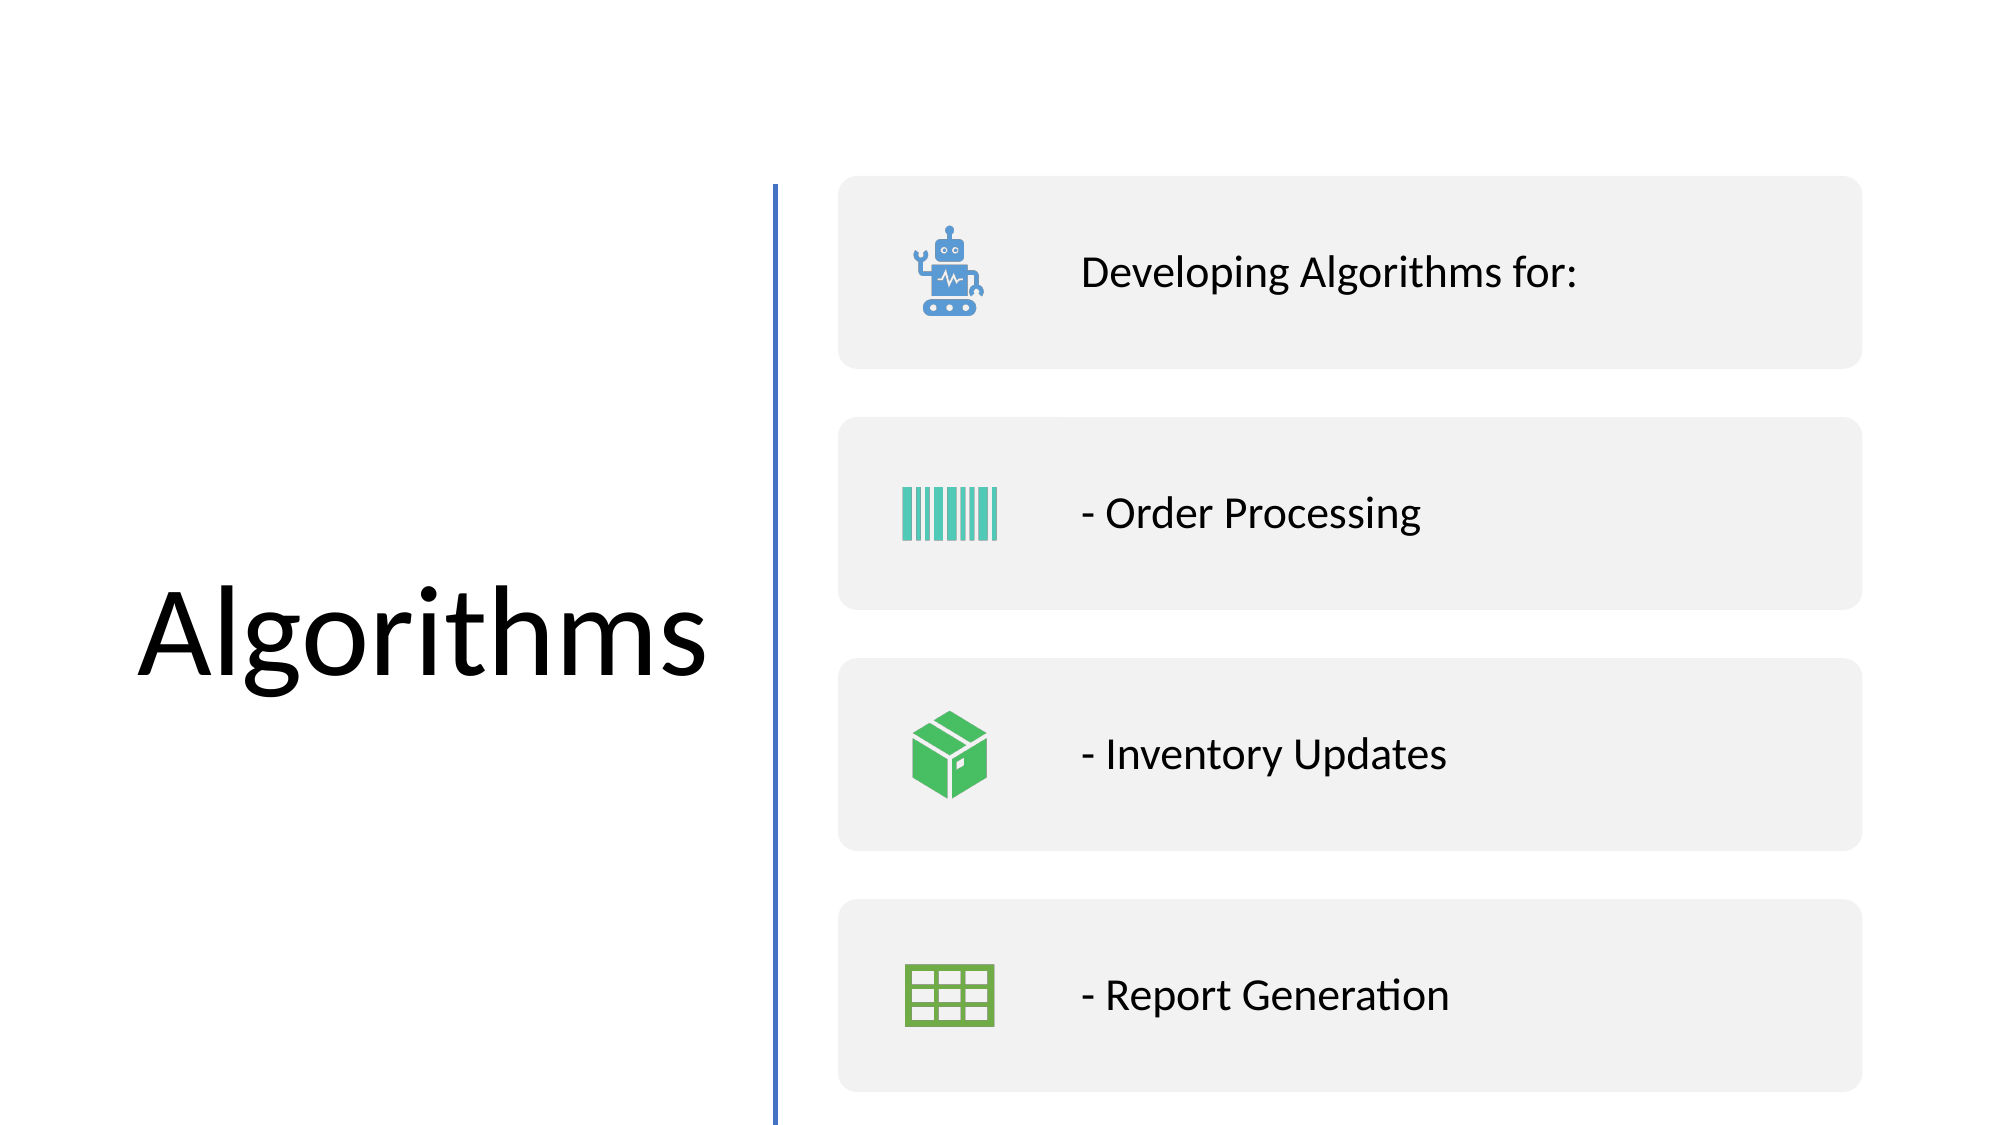

# Algorithms
Developing Algorithms for:
- Order Processing
- Inventory Updates
- Report Generation